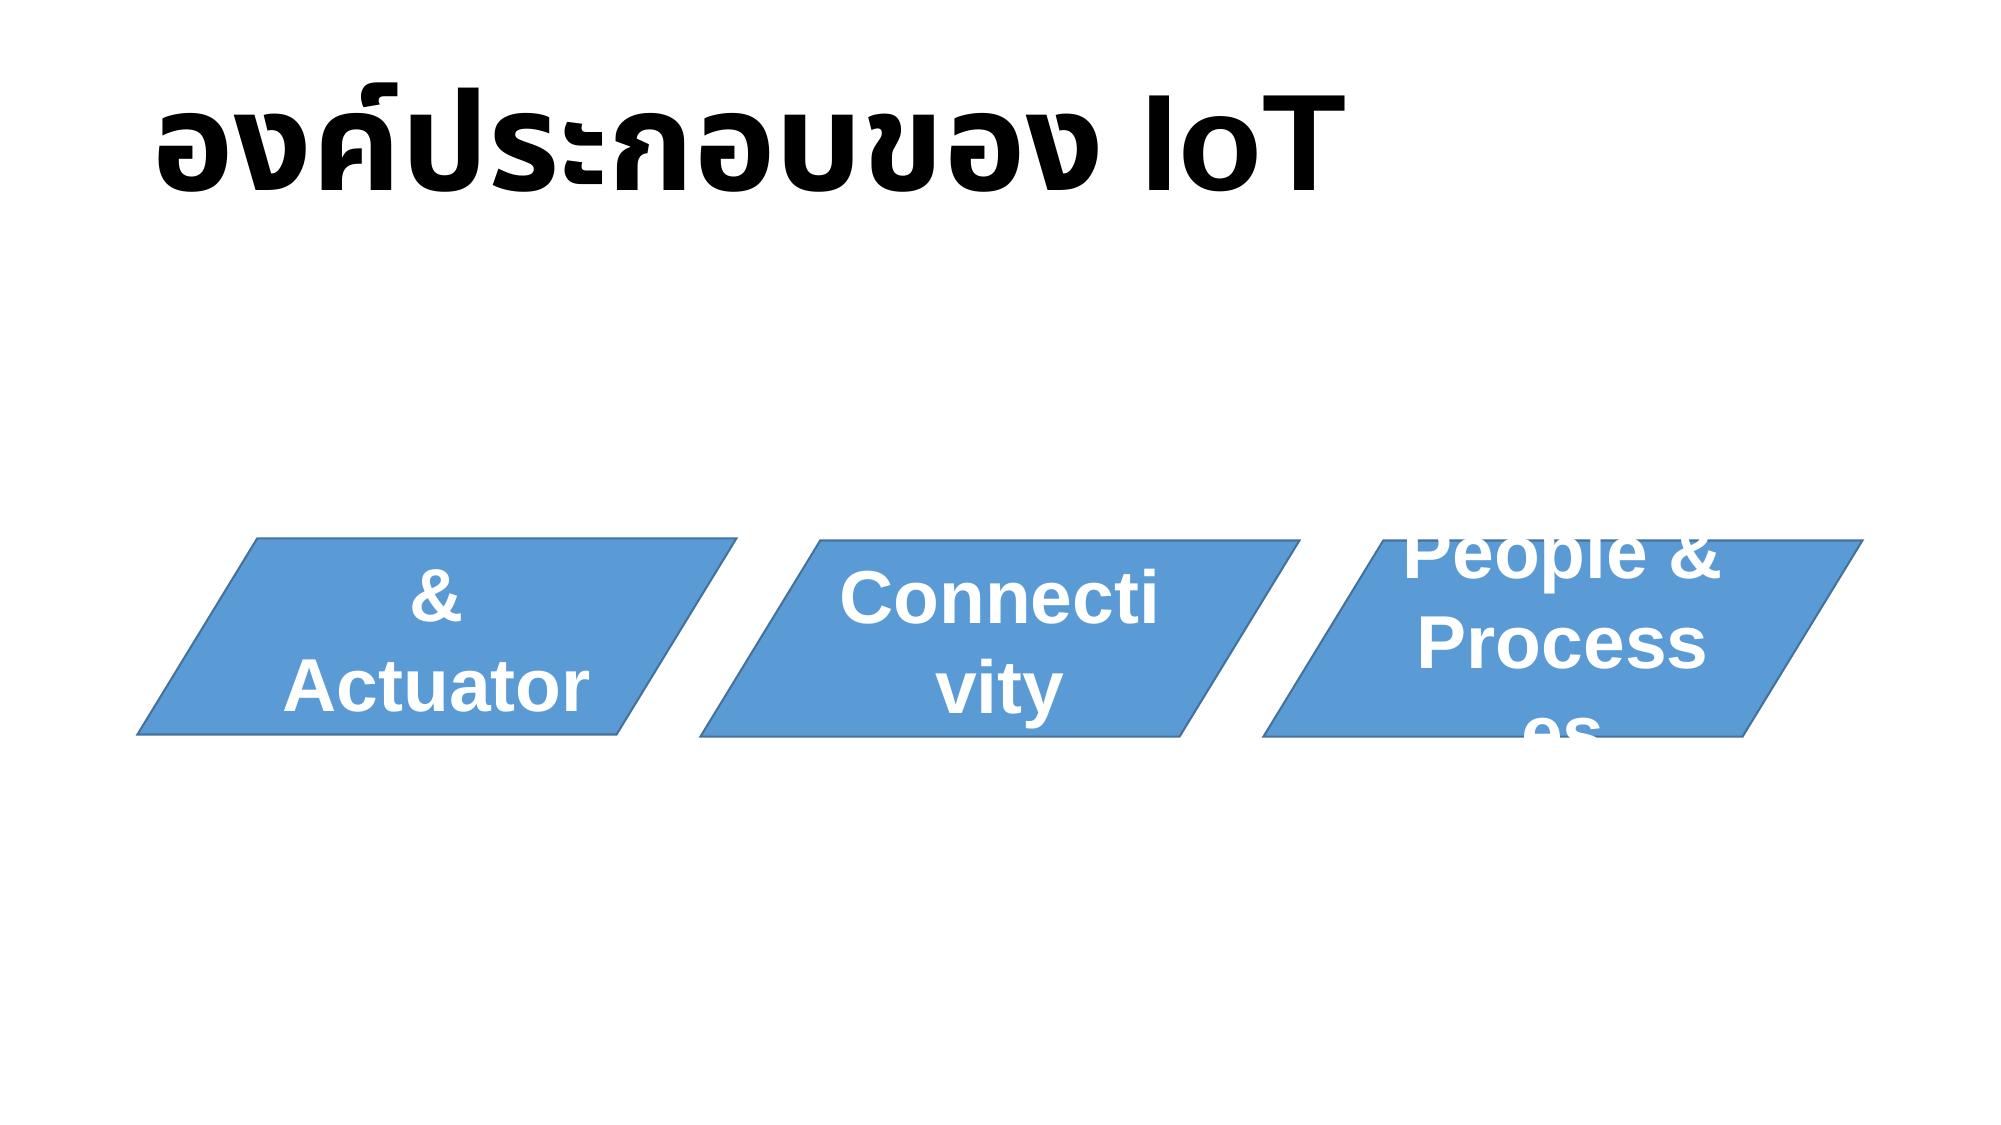

# องค์ประกอบของ IoT

Sensors & Actuators
Connectivity
People & Processes